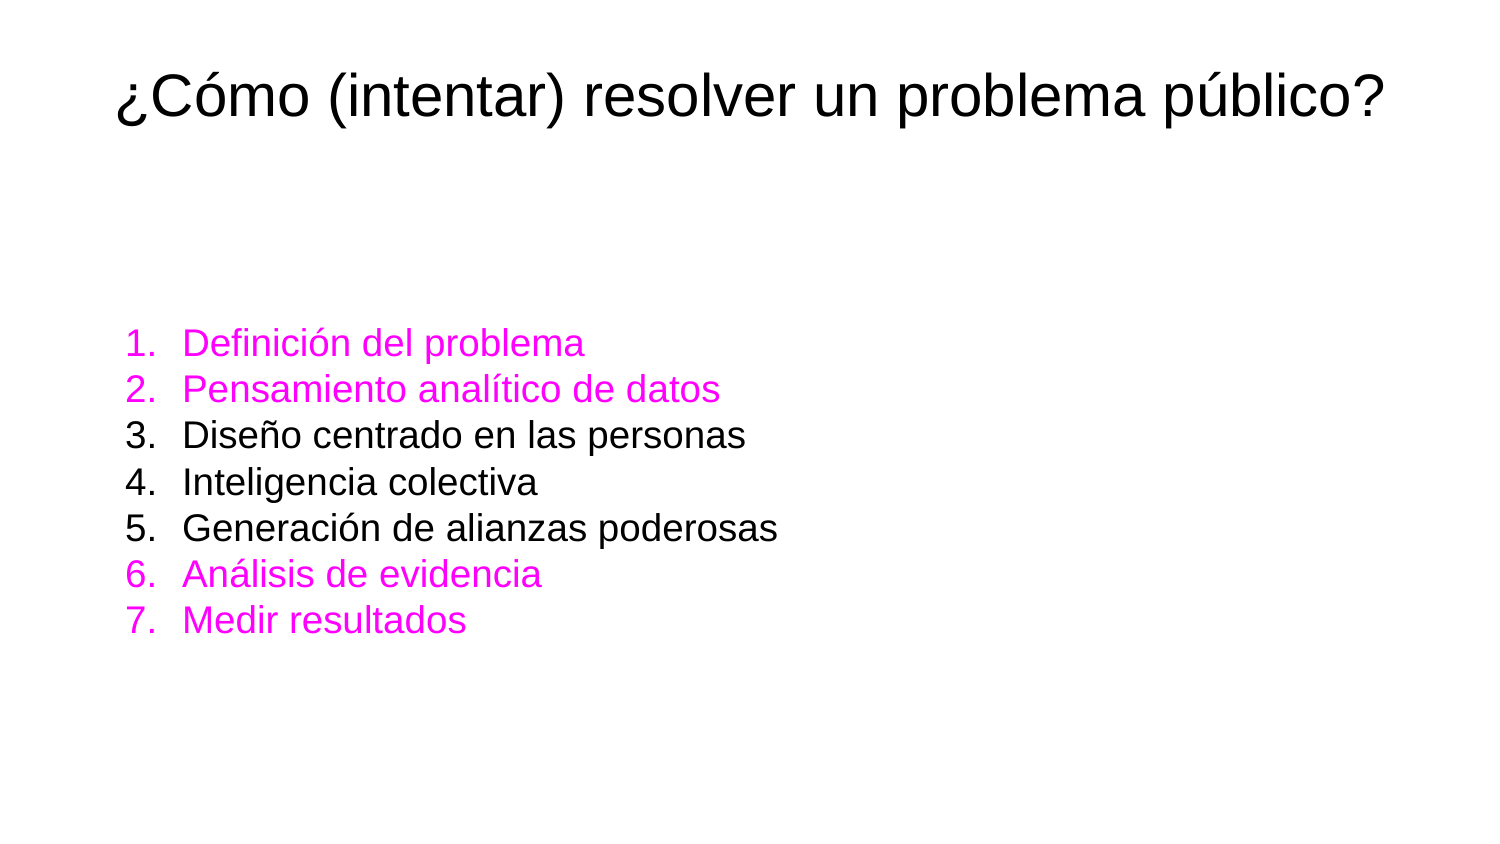

# ¿Cómo (intentar) resolver un problema público?
Definición del problema
Pensamiento analítico de datos
Diseño centrado en las personas
Inteligencia colectiva
Generación de alianzas poderosas
Análisis de evidencia
Medir resultados